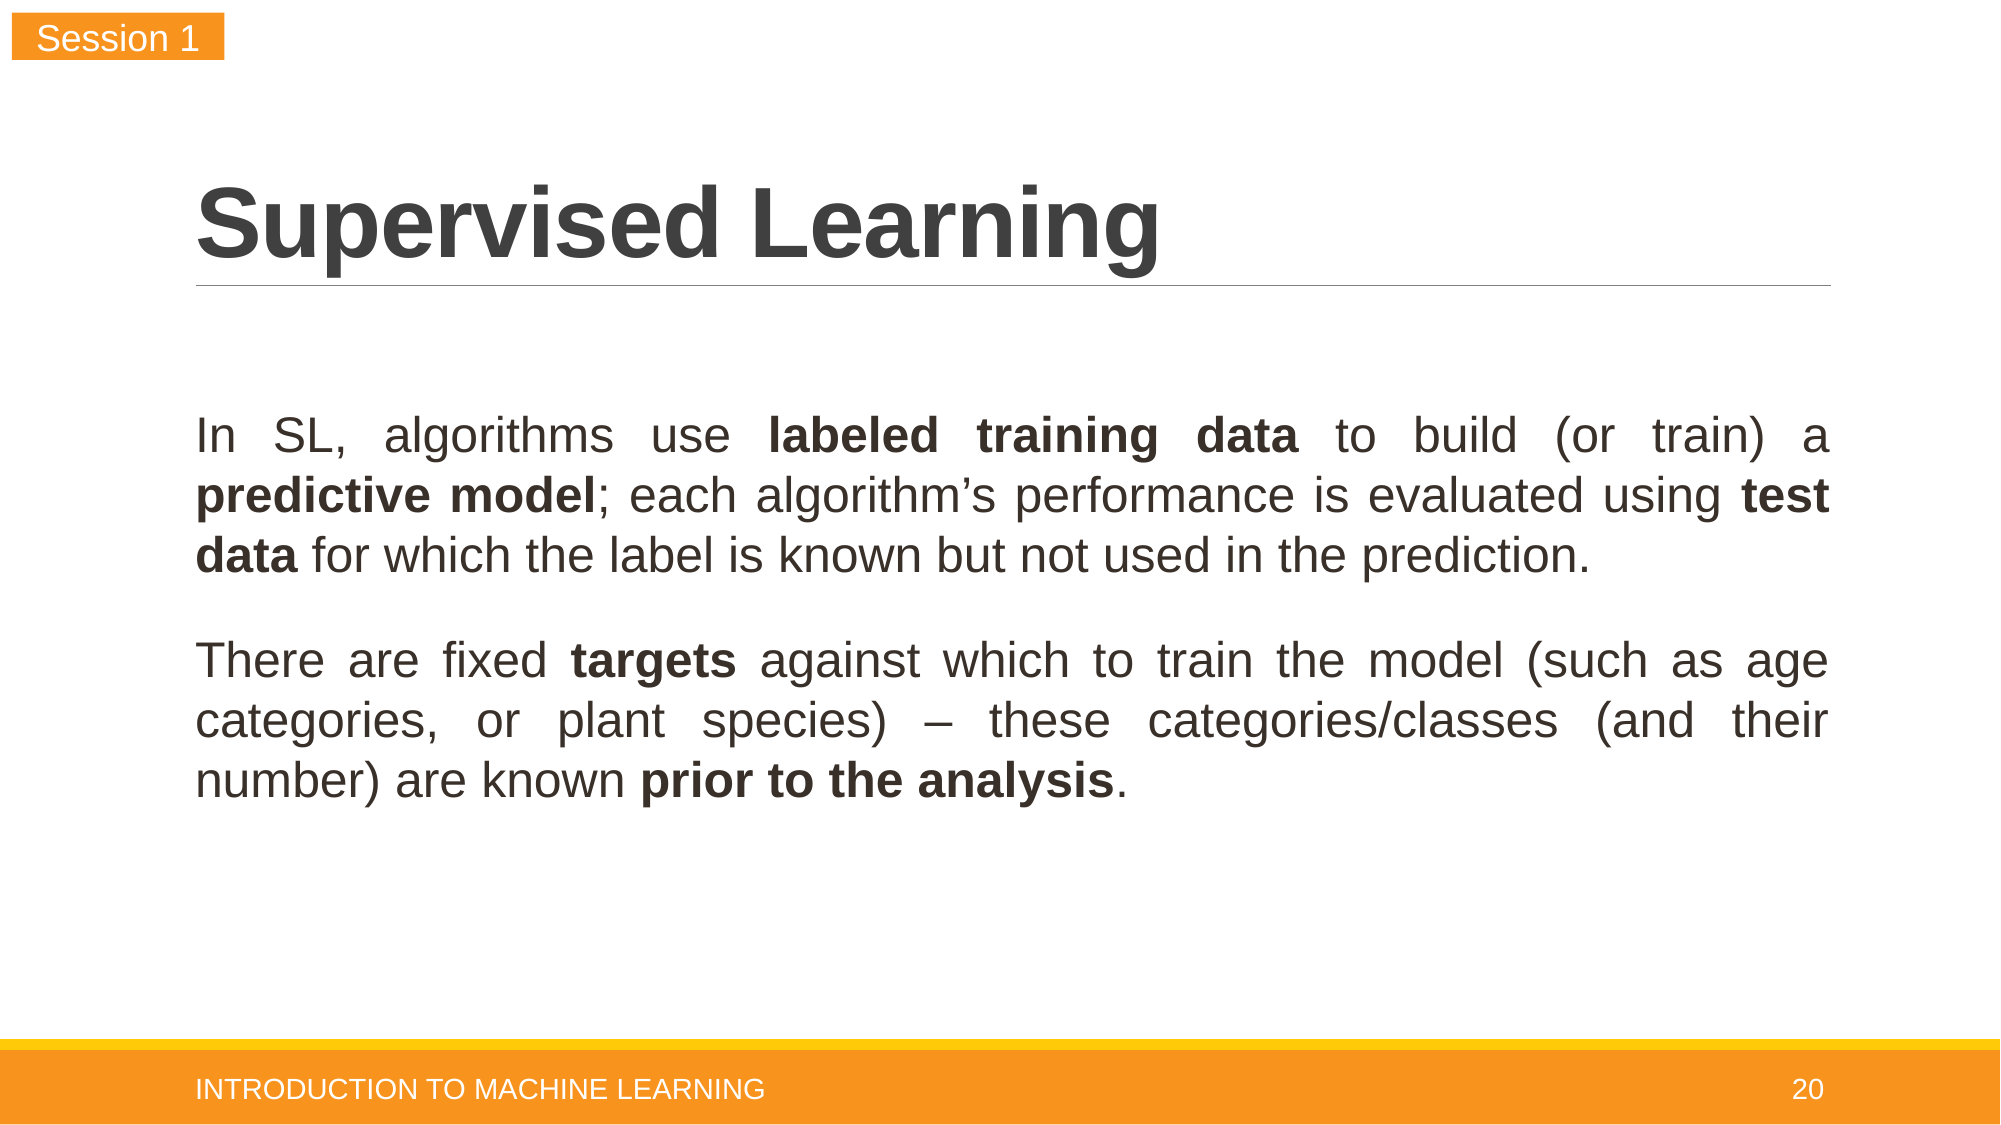

Session 1

# Supervised Learning
In SL, algorithms use labeled training data to build (or train) a predictive model; each algorithm’s performance is evaluated using test data for which the label is known but not used in the prediction.
There are fixed targets against which to train the model (such as age categories, or plant species) – these categories/classes (and their number) are known prior to the analysis.

INTRODUCTION TO MACHINE LEARNING
20